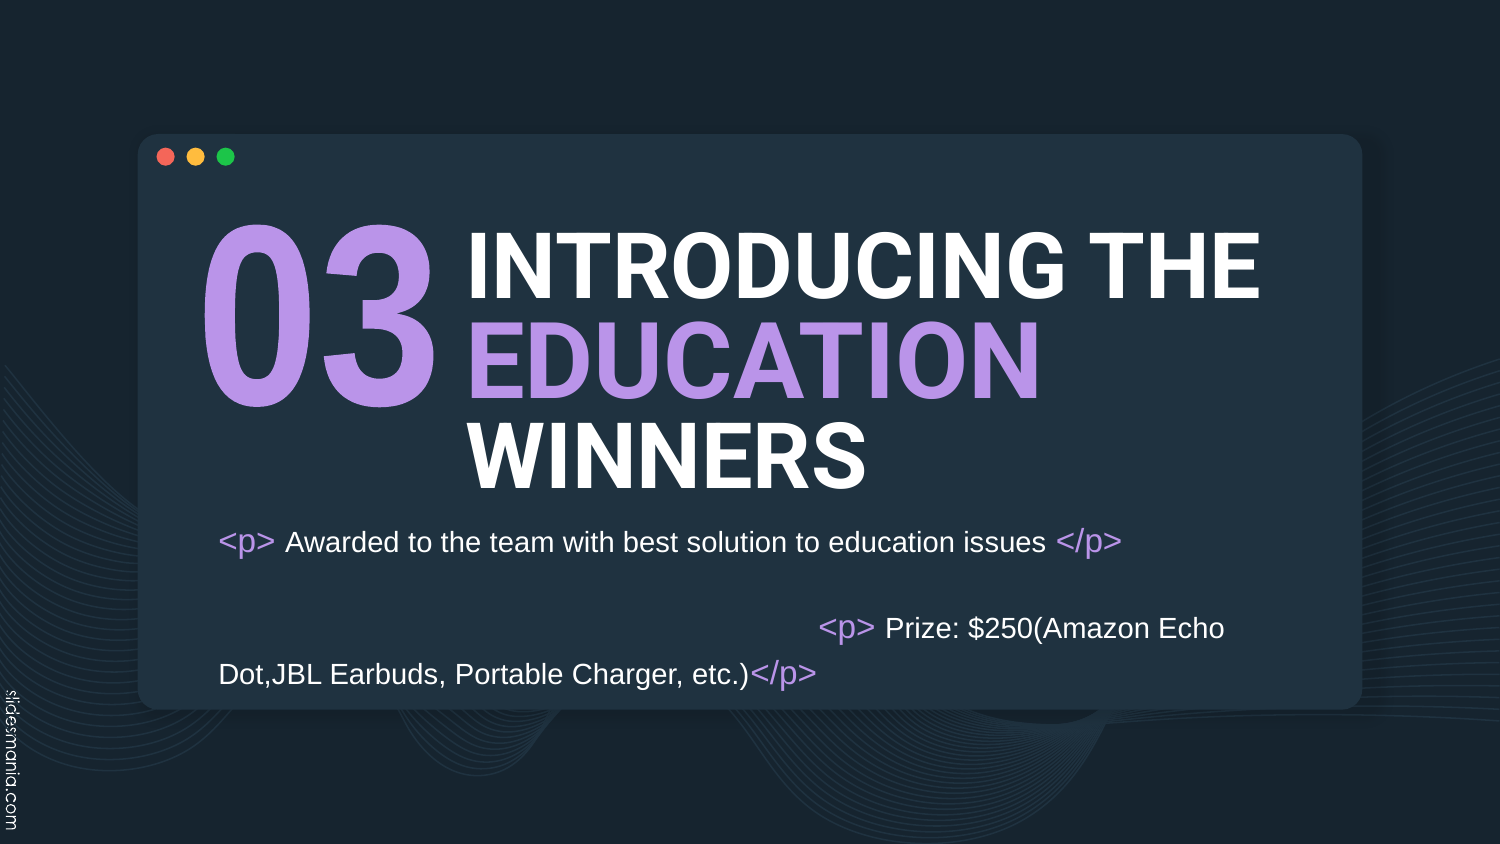

# INTRODUCING THE EDUCATION
WINNERS
03
<p> Awarded to the team with best solution to education issues </p> 		 		 								<p> Prize: $250(Amazon Echo Dot,JBL Earbuds, Portable Charger, etc.)</p>